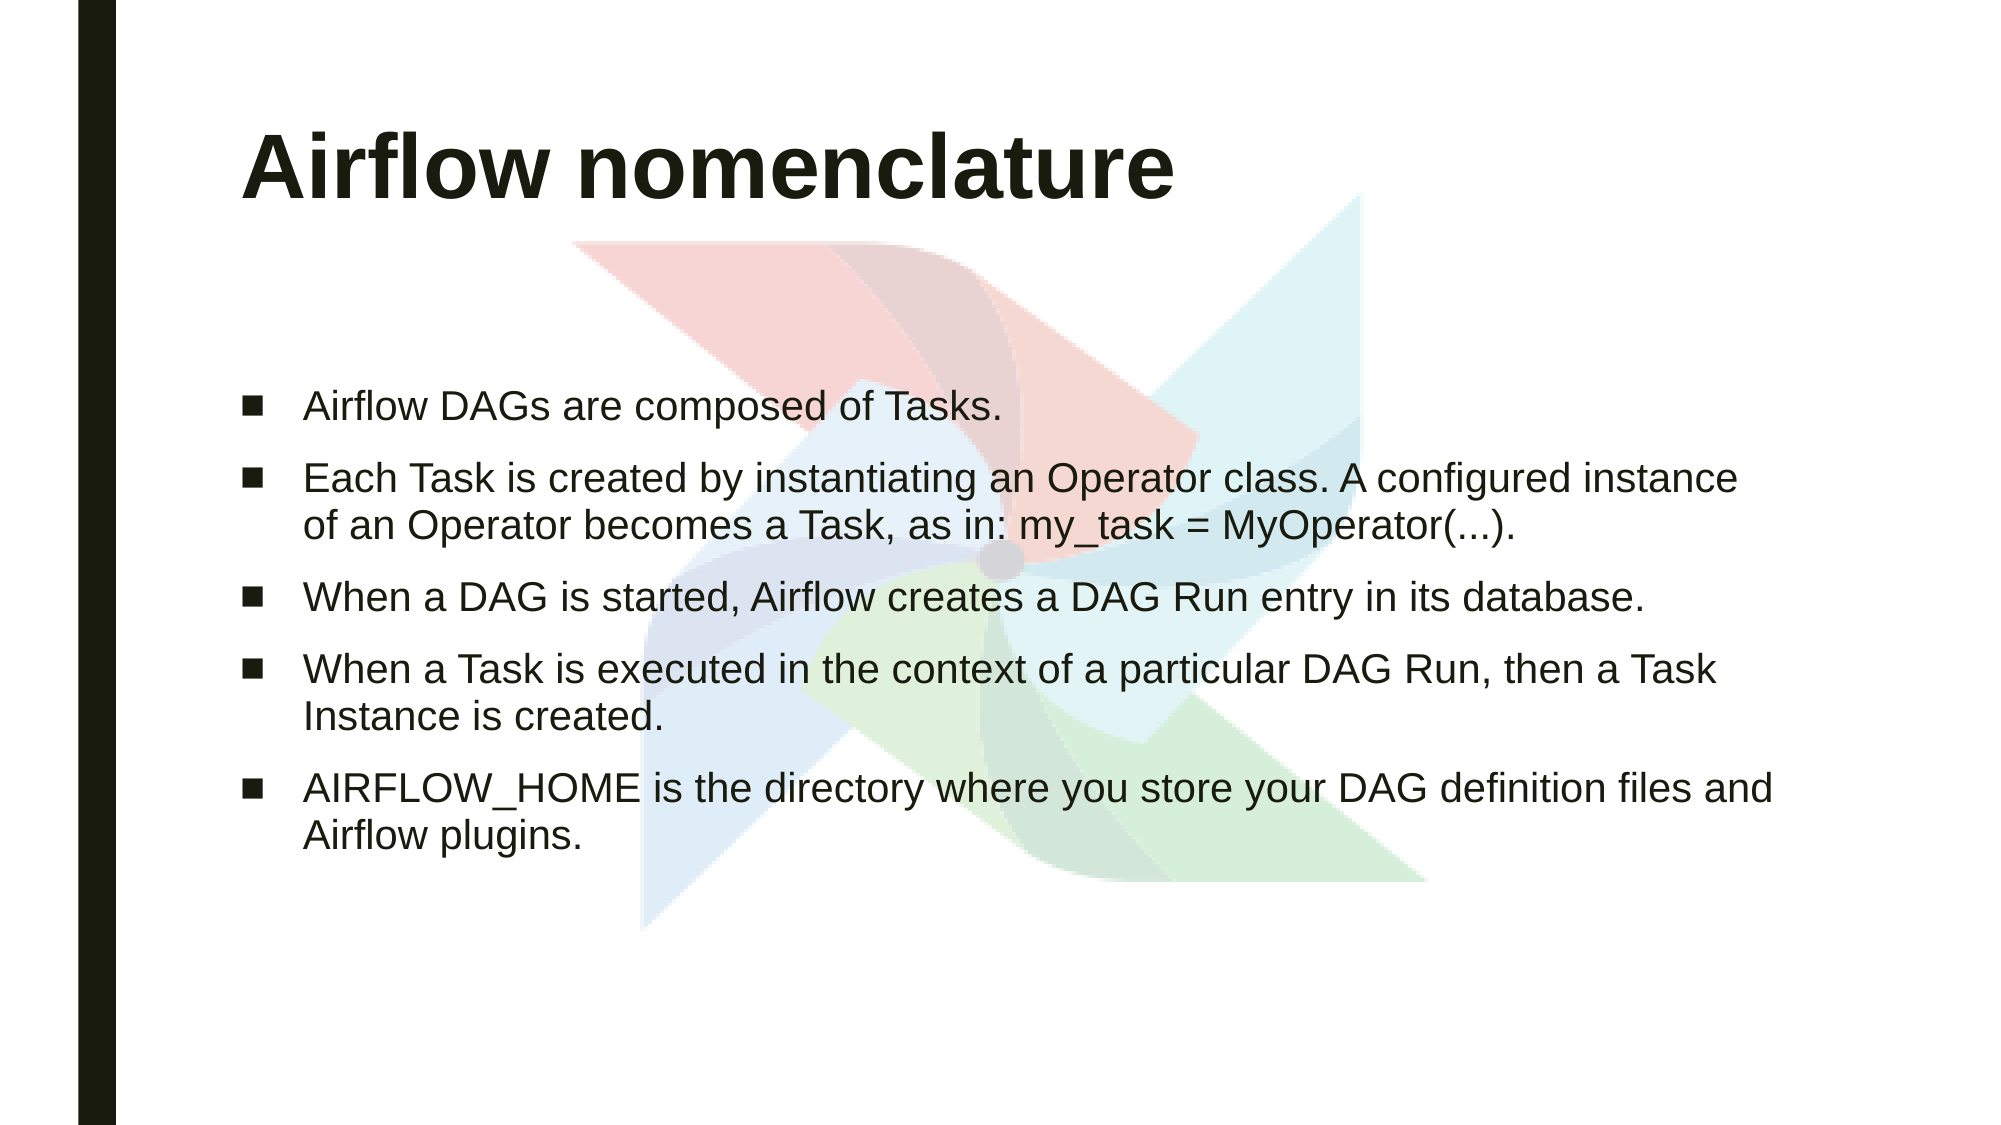

# Airflow nomenclature
Airflow DAGs are composed of Tasks.
Each Task is created by instantiating an Operator class. A configured instance of an Operator becomes a Task, as in: my_task = MyOperator(...).
When a DAG is started, Airflow creates a DAG Run entry in its database.
When a Task is executed in the context of a particular DAG Run, then a Task Instance is created.
AIRFLOW_HOME is the directory where you store your DAG definition files and Airflow plugins.